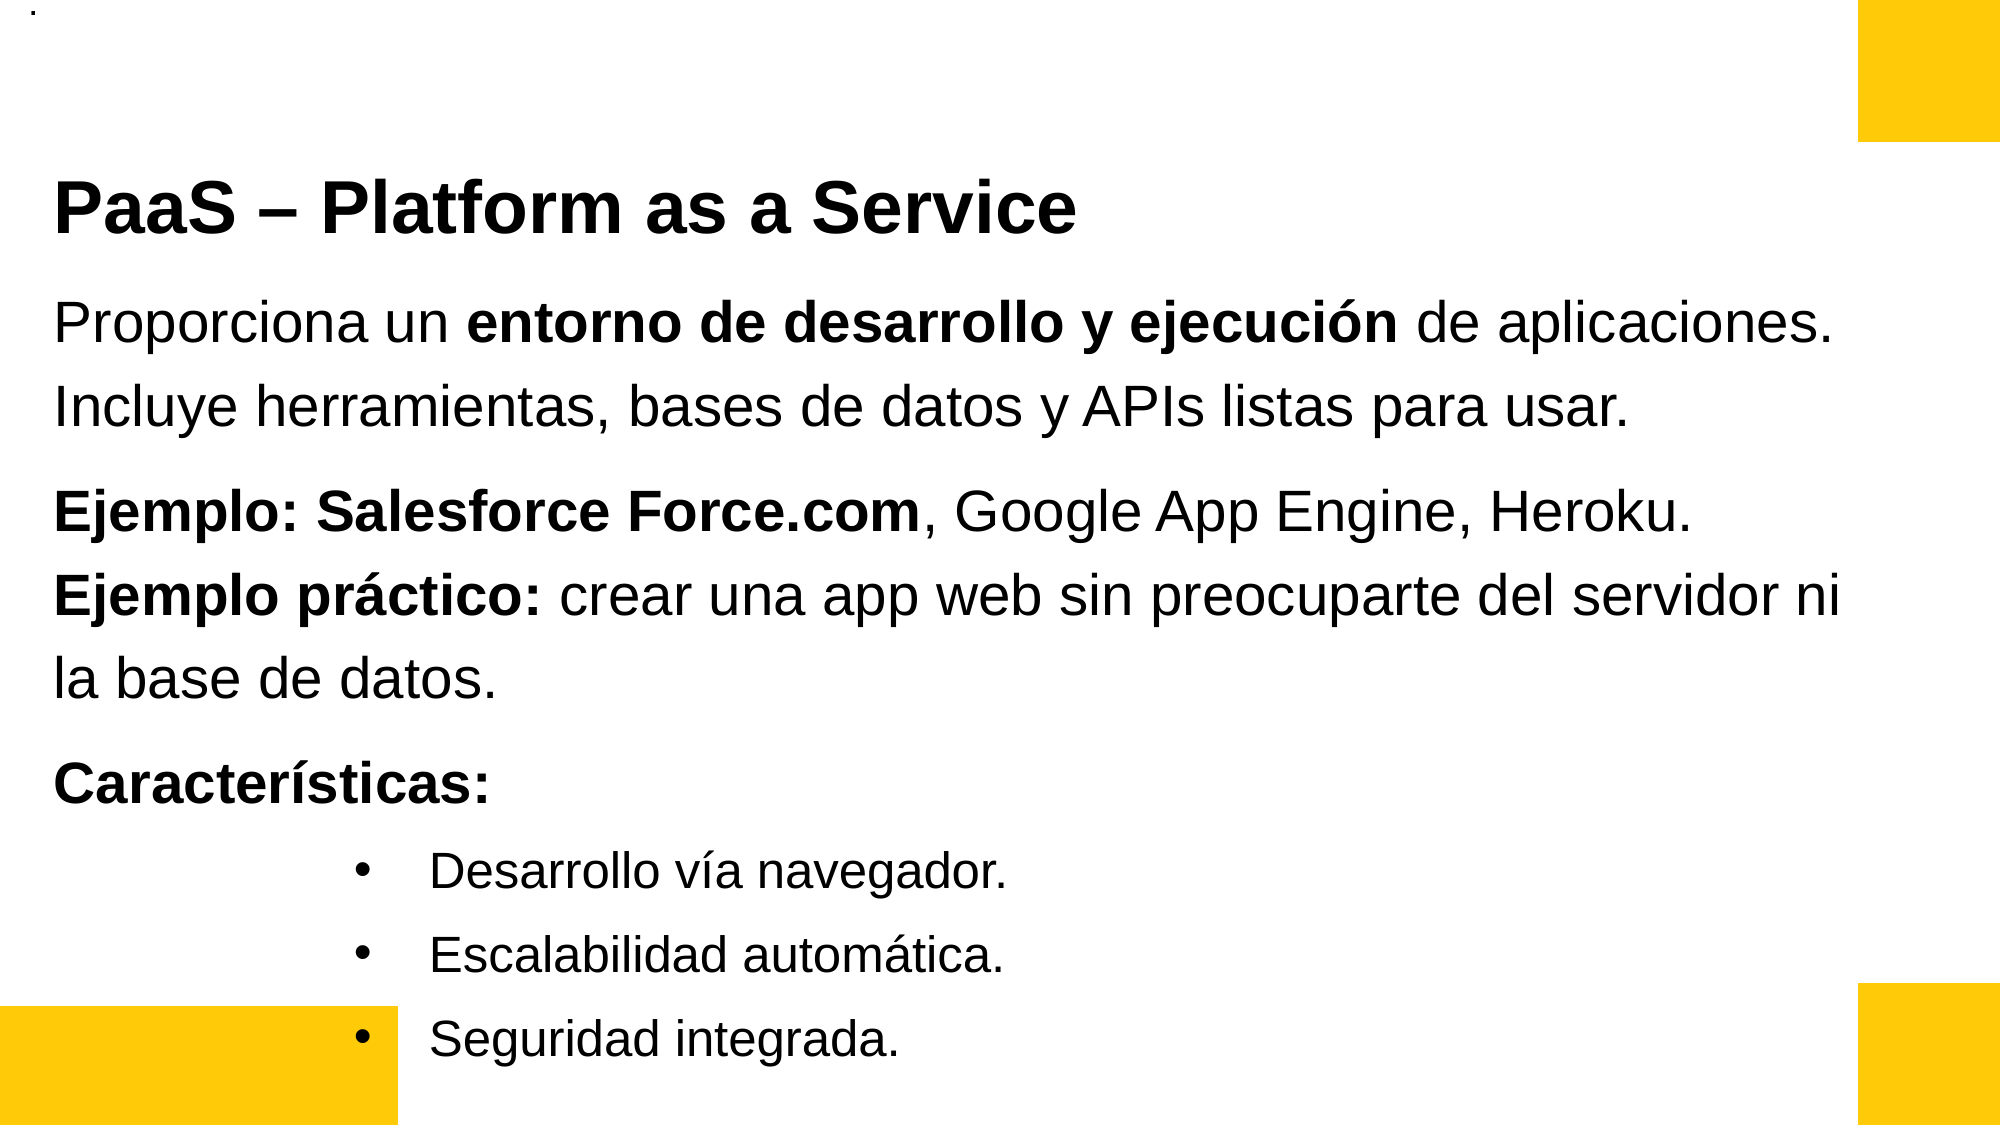

.
PaaS – Platform as a Service
Proporciona un entorno de desarrollo y ejecución de aplicaciones.
Incluye herramientas, bases de datos y APIs listas para usar.
Ejemplo: Salesforce Force.com, Google App Engine, Heroku.
Ejemplo práctico: crear una app web sin preocuparte del servidor ni la base de datos.
Características:
Desarrollo vía navegador.
Escalabilidad automática.
Seguridad integrada.